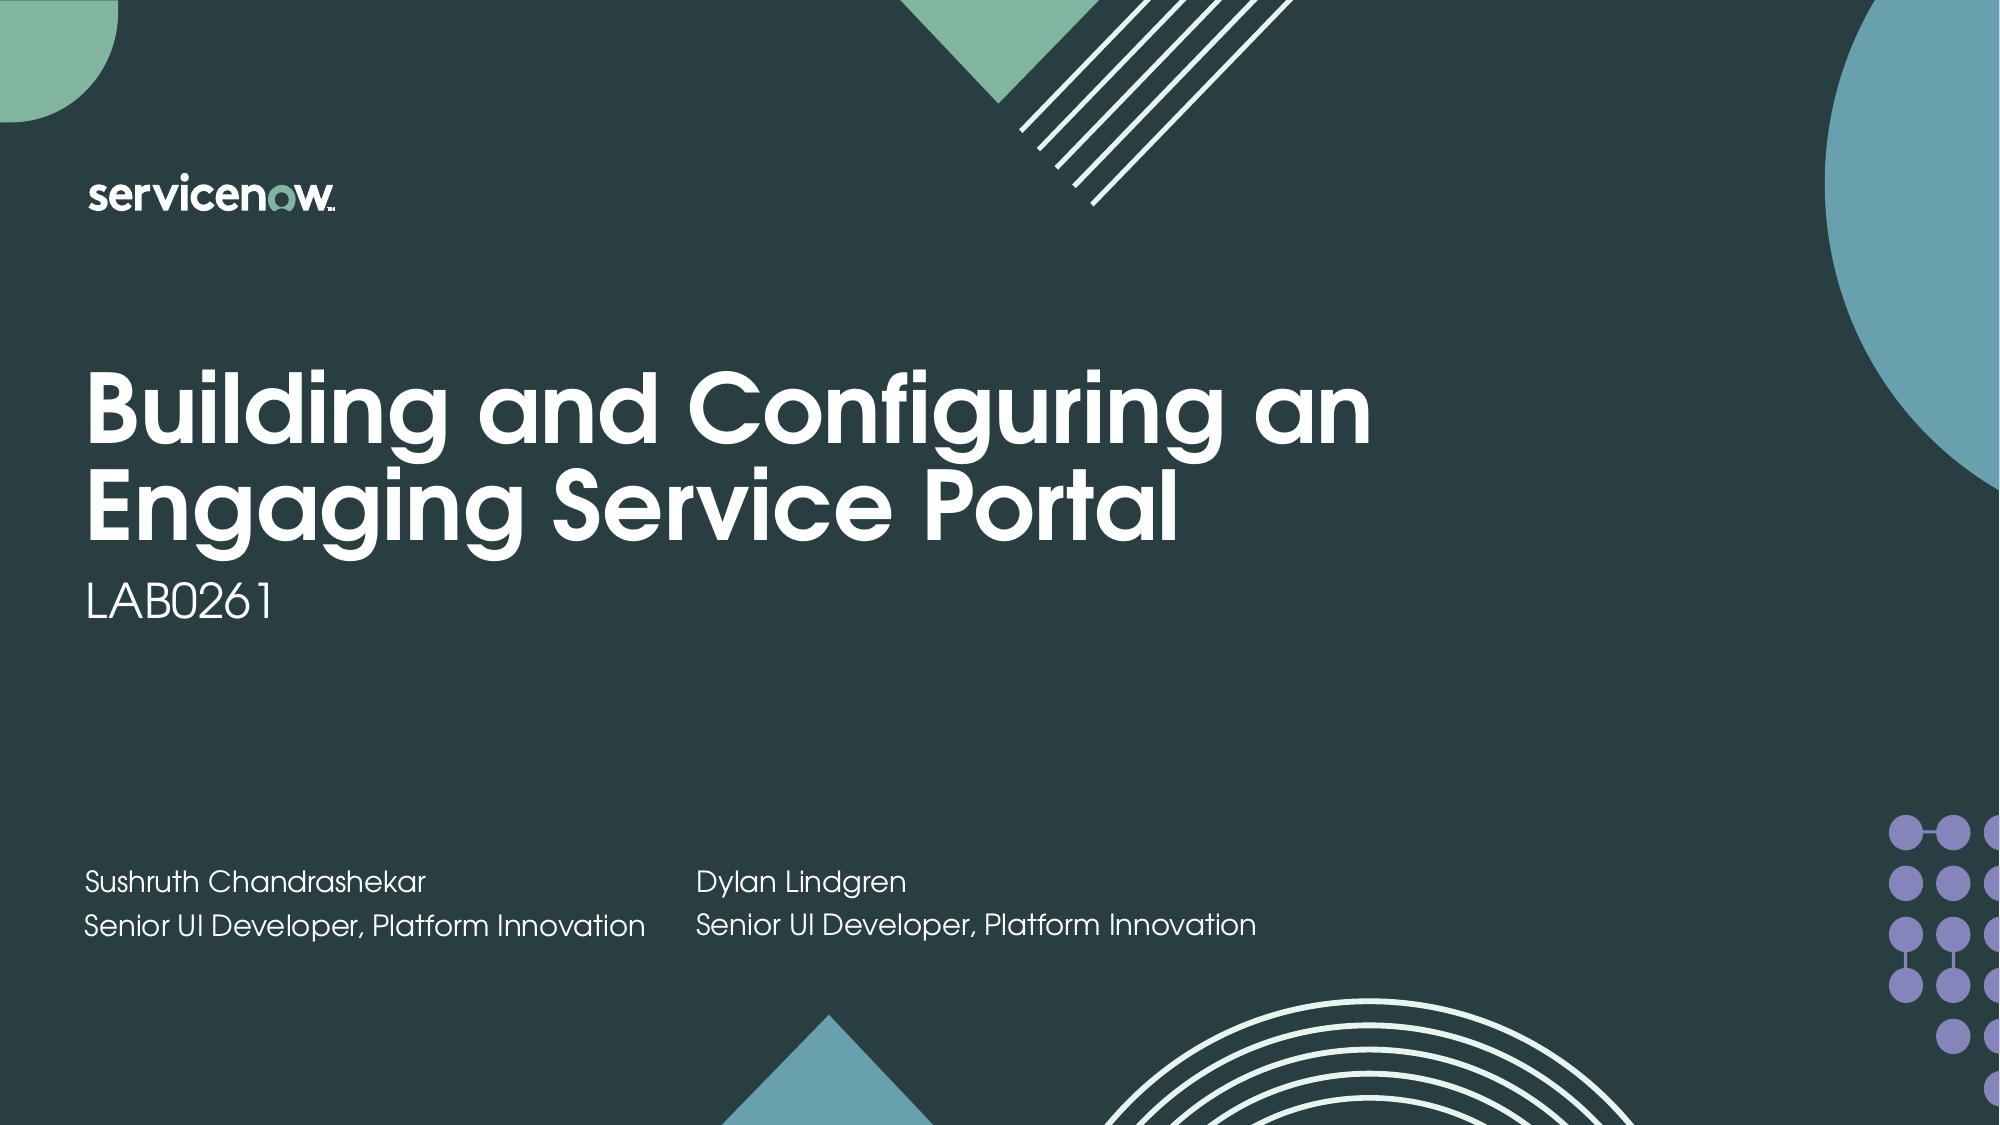

# Building and Configuring an Engaging Service Portal
LAB0261
Sushruth Chandrashekar
Dylan Lindgren
Senior UI Developer, Platform Innovation
Senior UI Developer, Platform Innovation